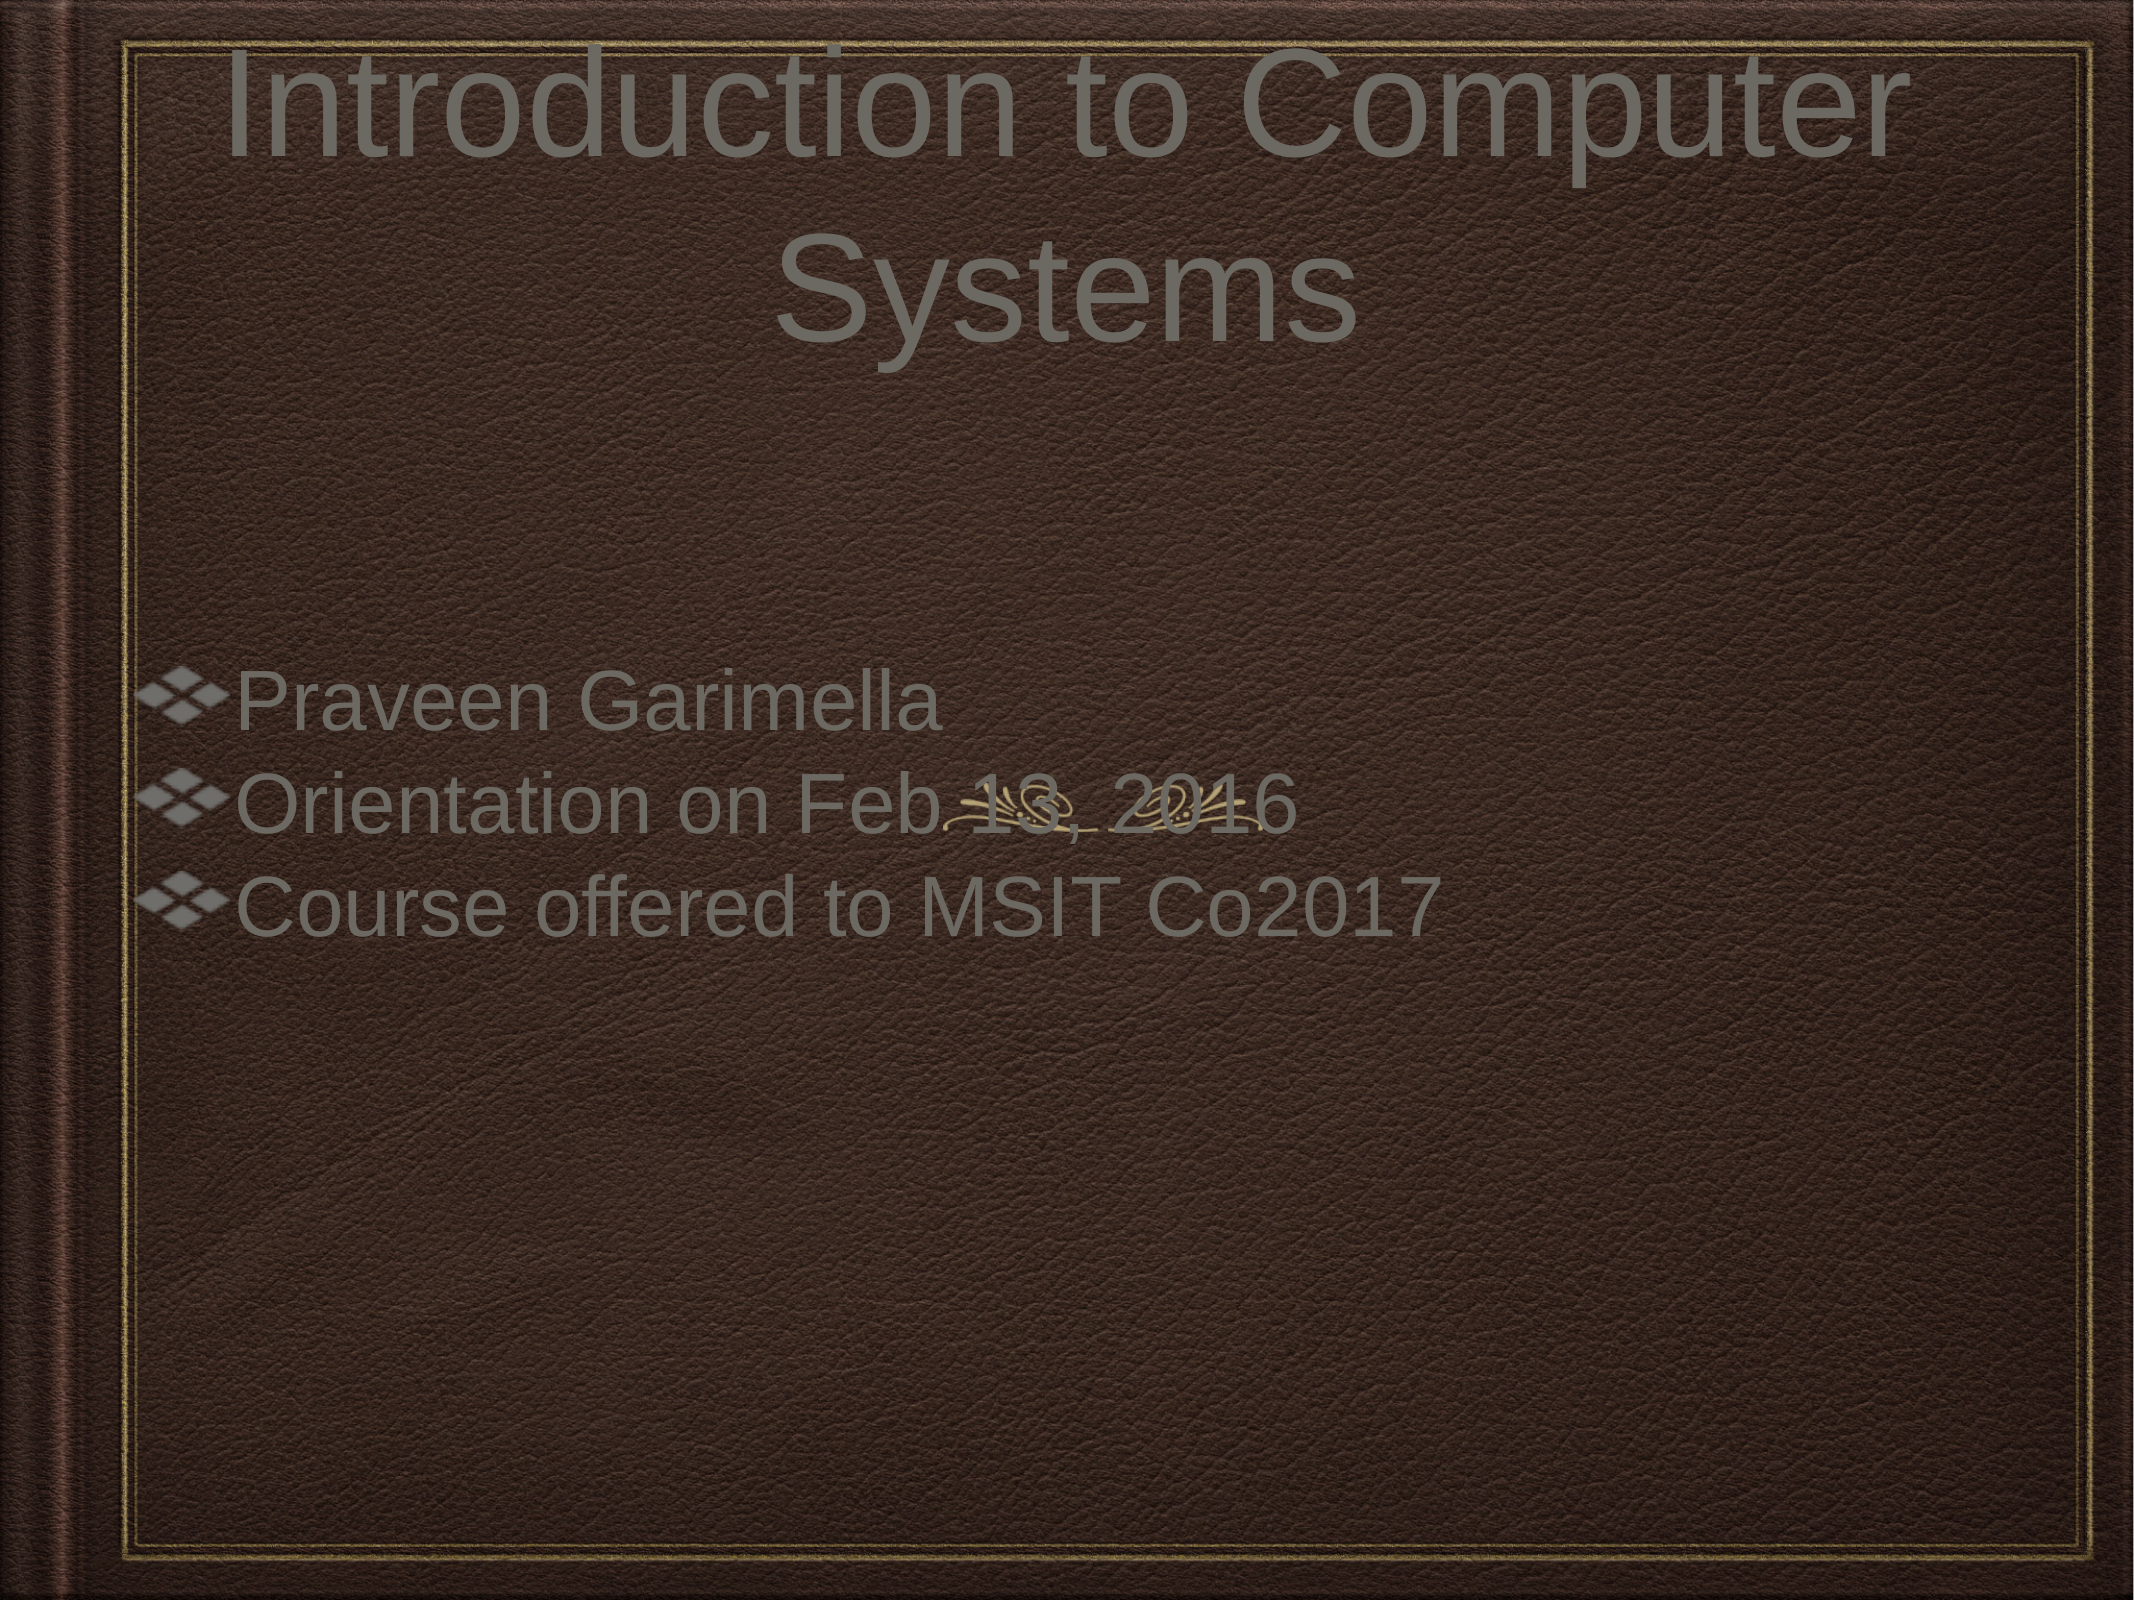

Introduction to Computer Systems
Praveen Garimella
Orientation on Feb 13, 2016
Course offered to MSIT Co2017